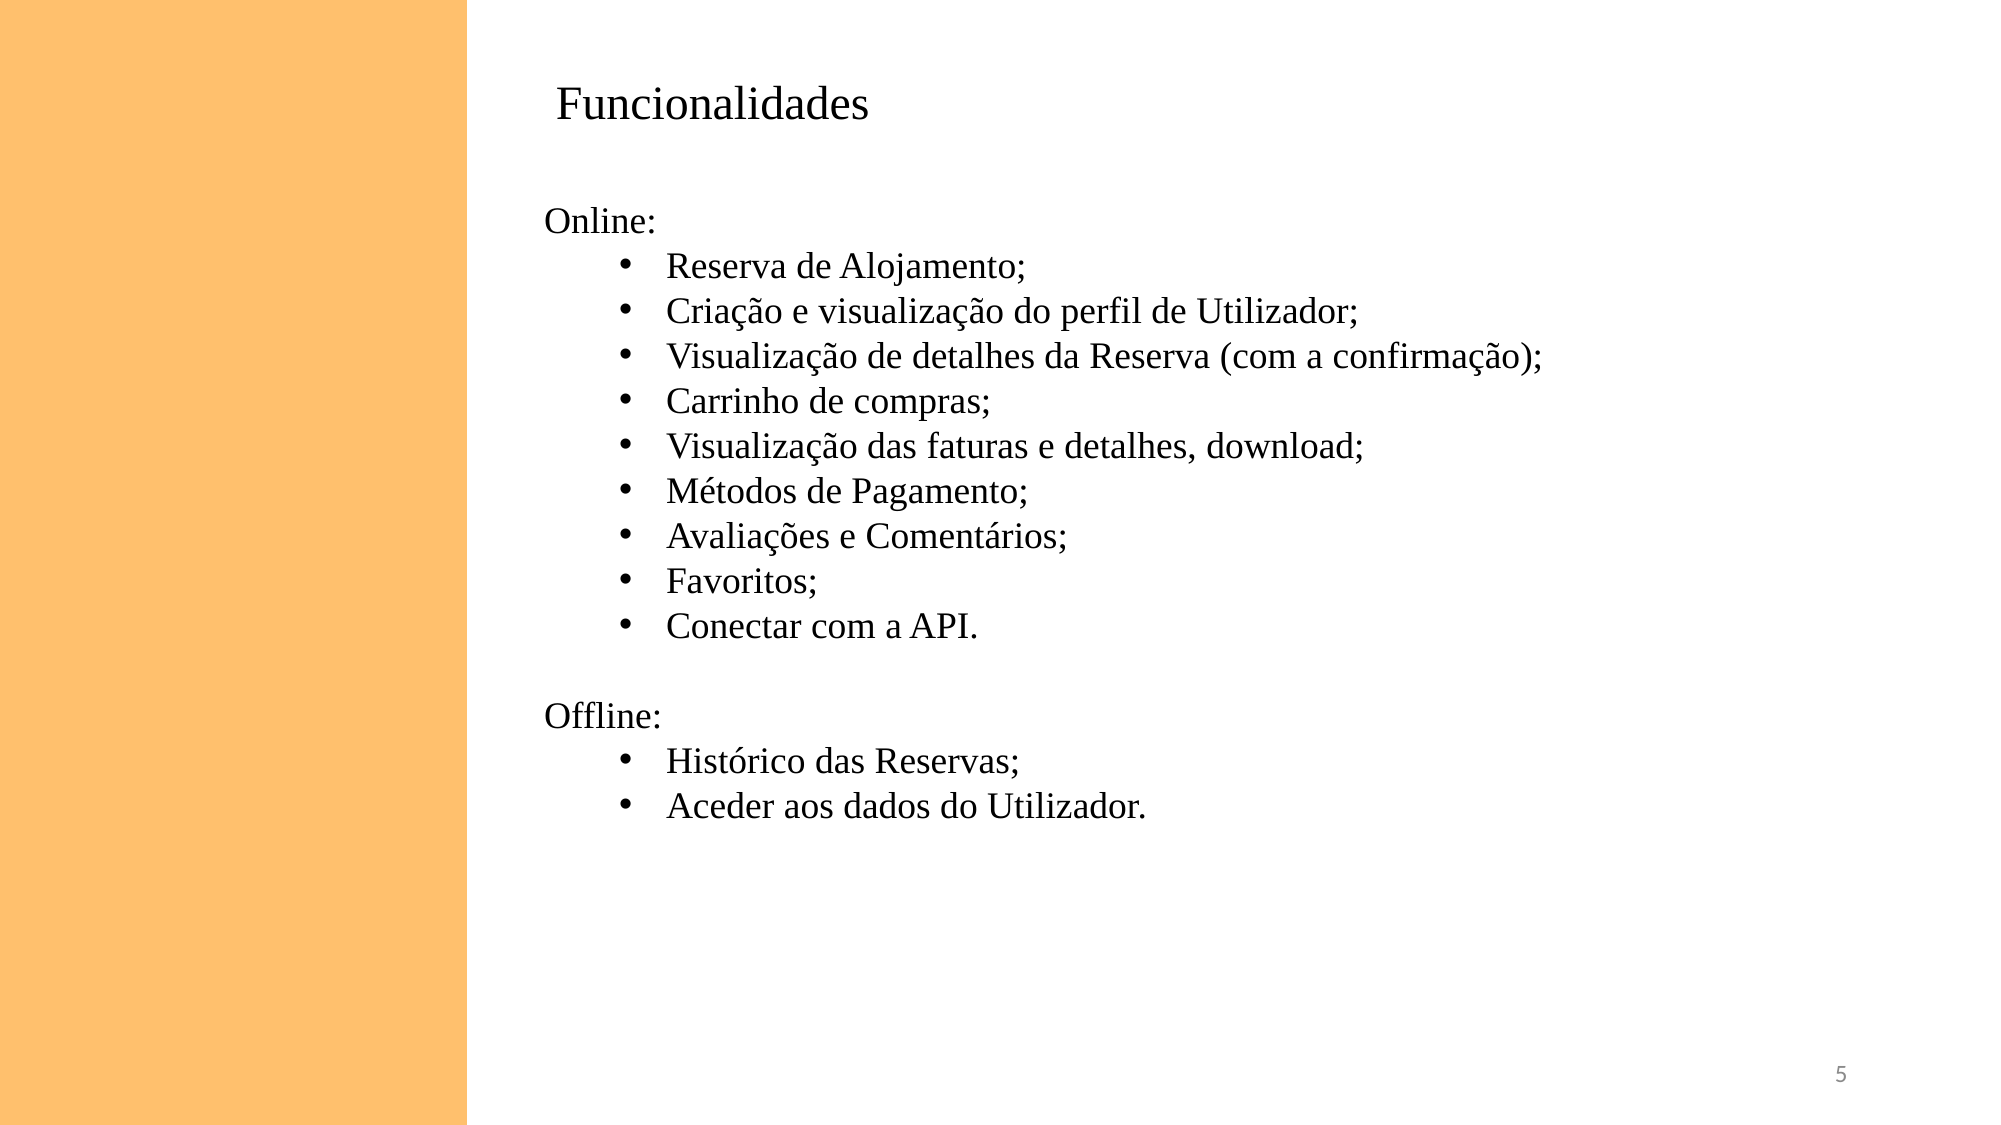

Enquadramento
Funcionalidades
Online:
Reserva de Alojamento;
Criação e visualização do perfil de Utilizador;
Visualização de detalhes da Reserva (com a confirmação);
Carrinho de compras;
Visualização das faturas e detalhes, download;
Métodos de Pagamento;
Avaliações e Comentários;
Favoritos;
Conectar com a API.

Offline:
Histórico das Reservas;
Aceder aos dados do Utilizador.
5